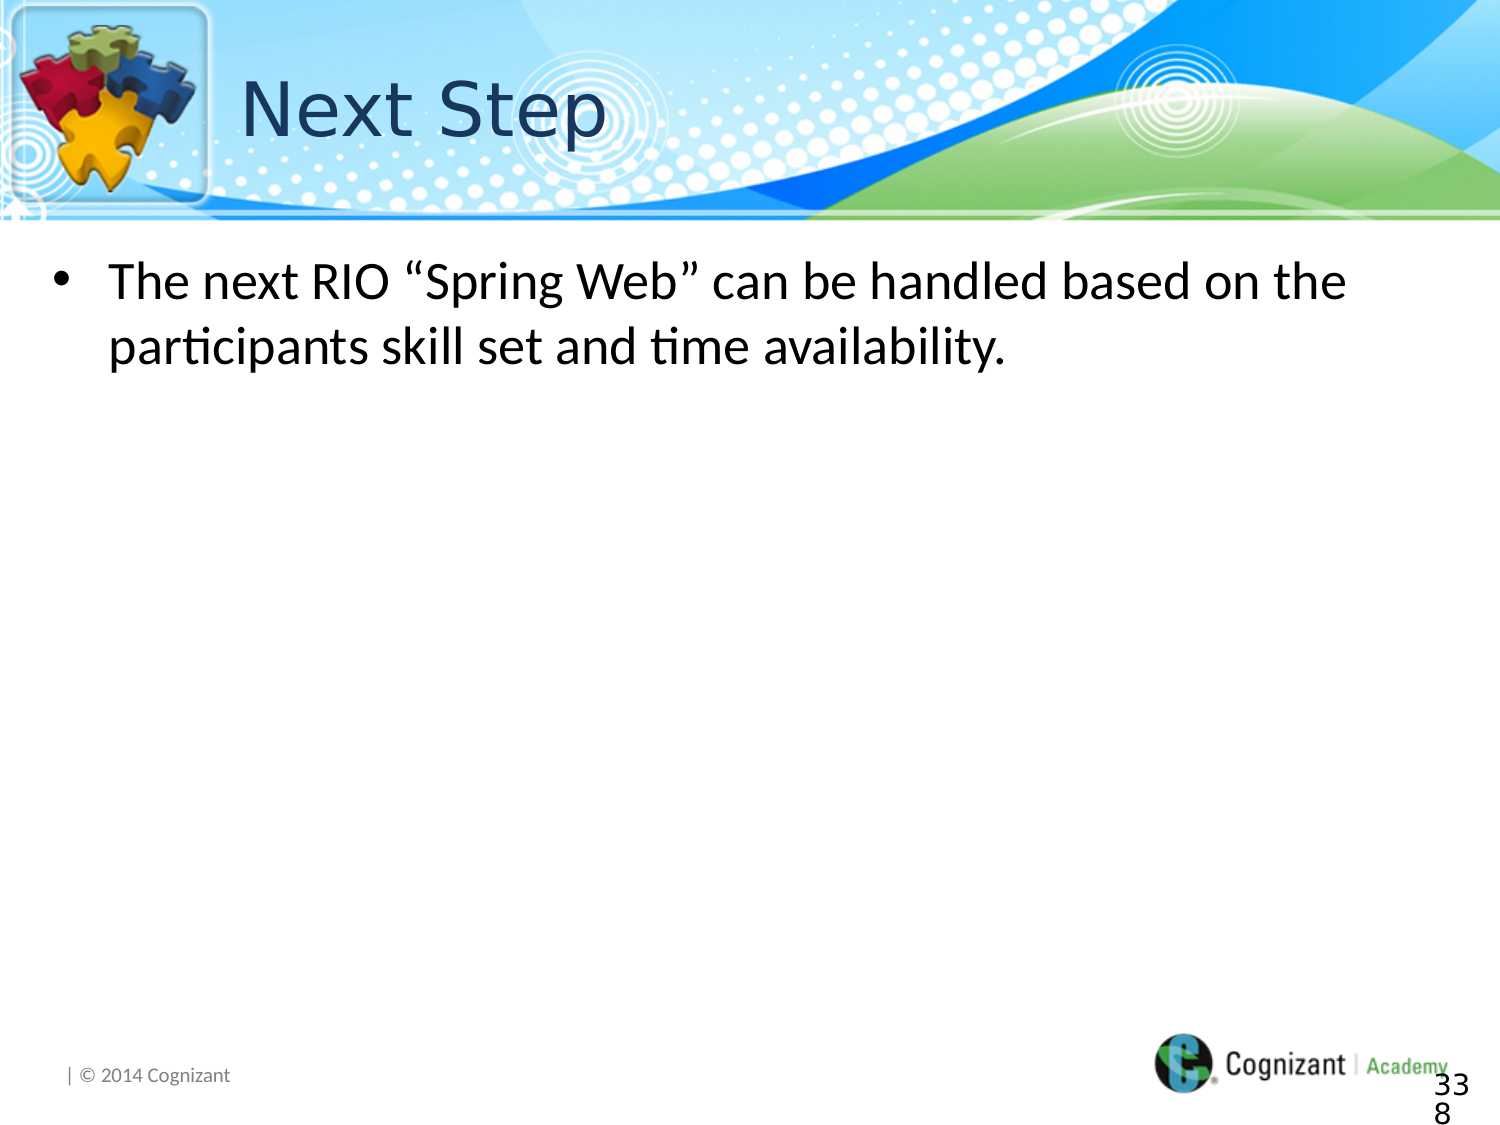

# Next Step
The next RIO “Spring Web” can be handled based on the participants skill set and time availability.
338